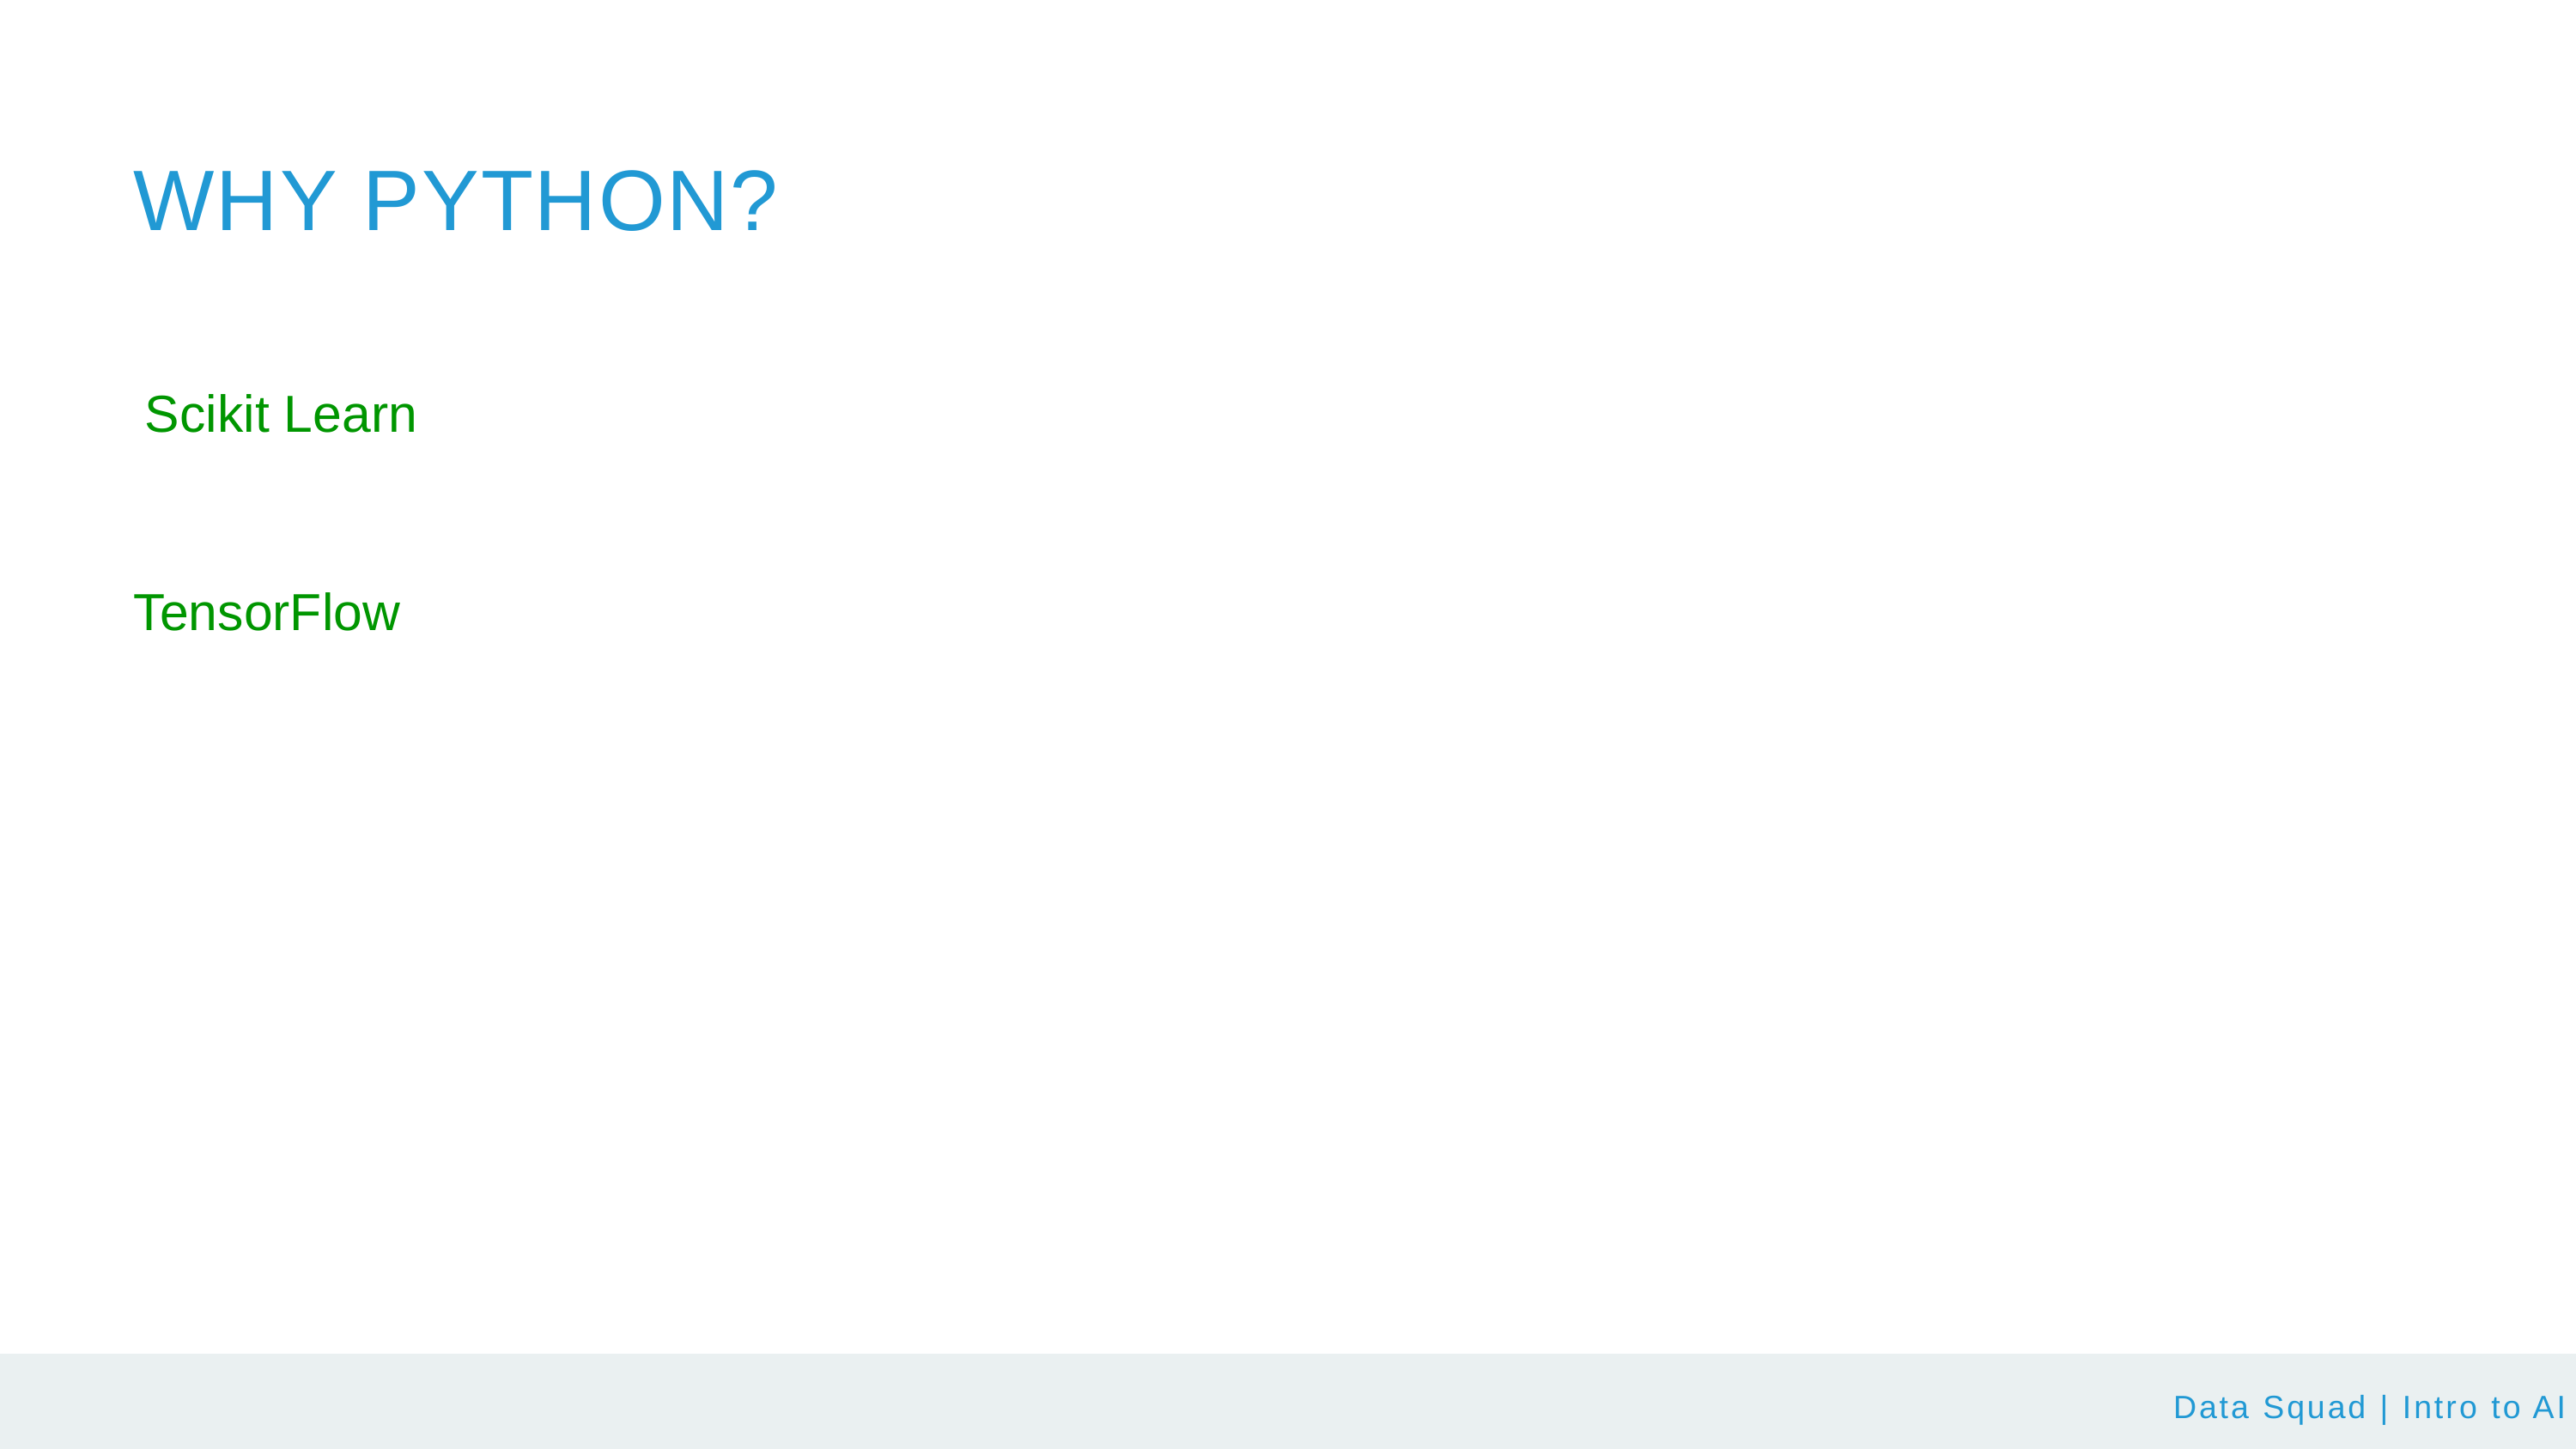

WHY PYTHON?
Scikit Learn
TensorFlow

Data Squad | Intro to AI